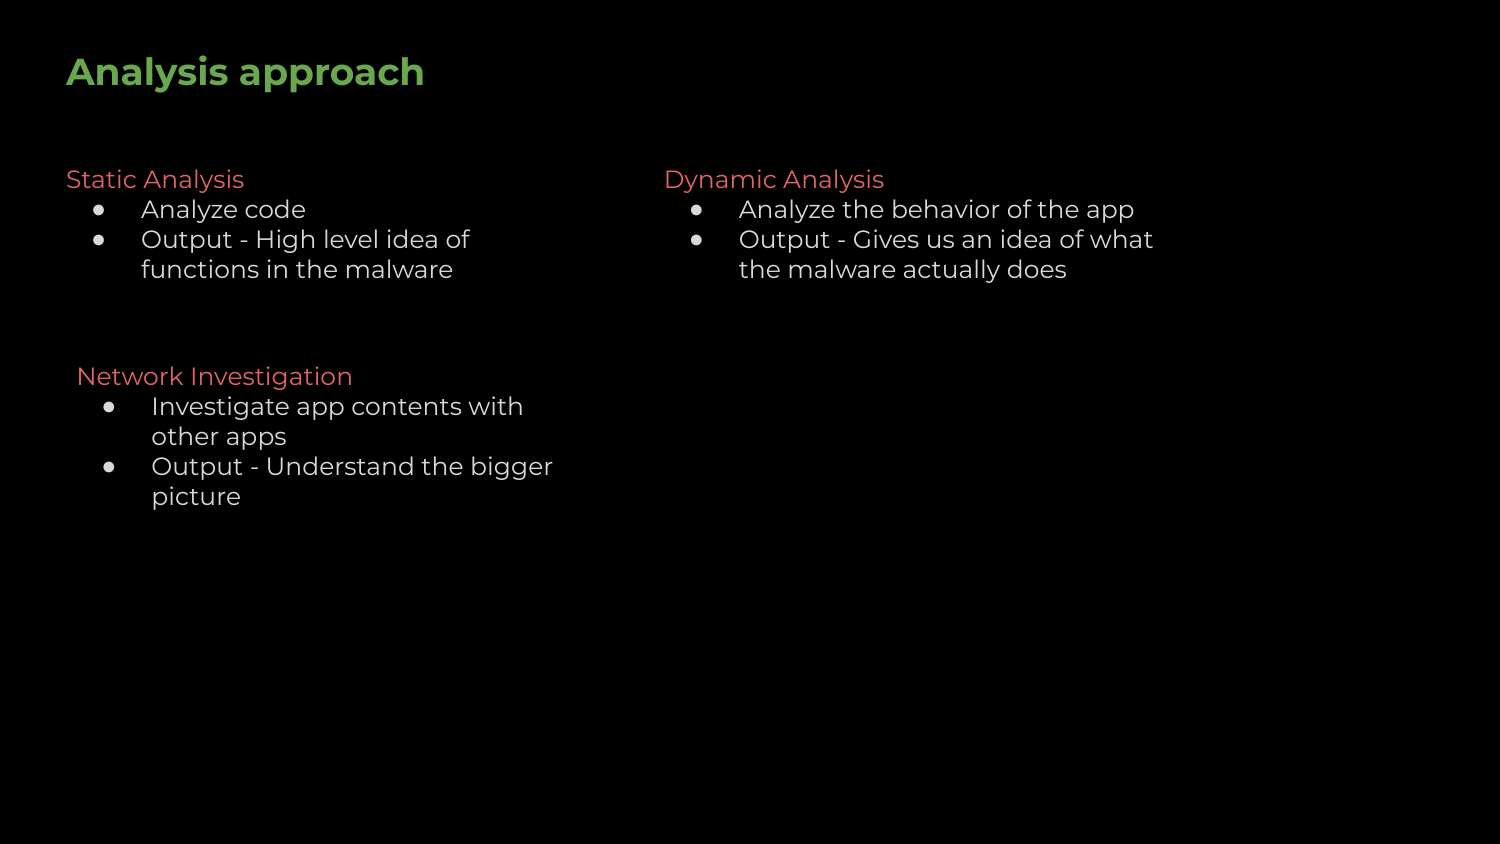

Analysis approach
Static Analysis
Analyze code
Output - High level idea of functions in the malware

Dynamic Analysis
Analyze the behavior of the app
Output - Gives us an idea of what the malware actually does

Network Investigation
Investigate app contents with other apps
Output - Understand the bigger picture